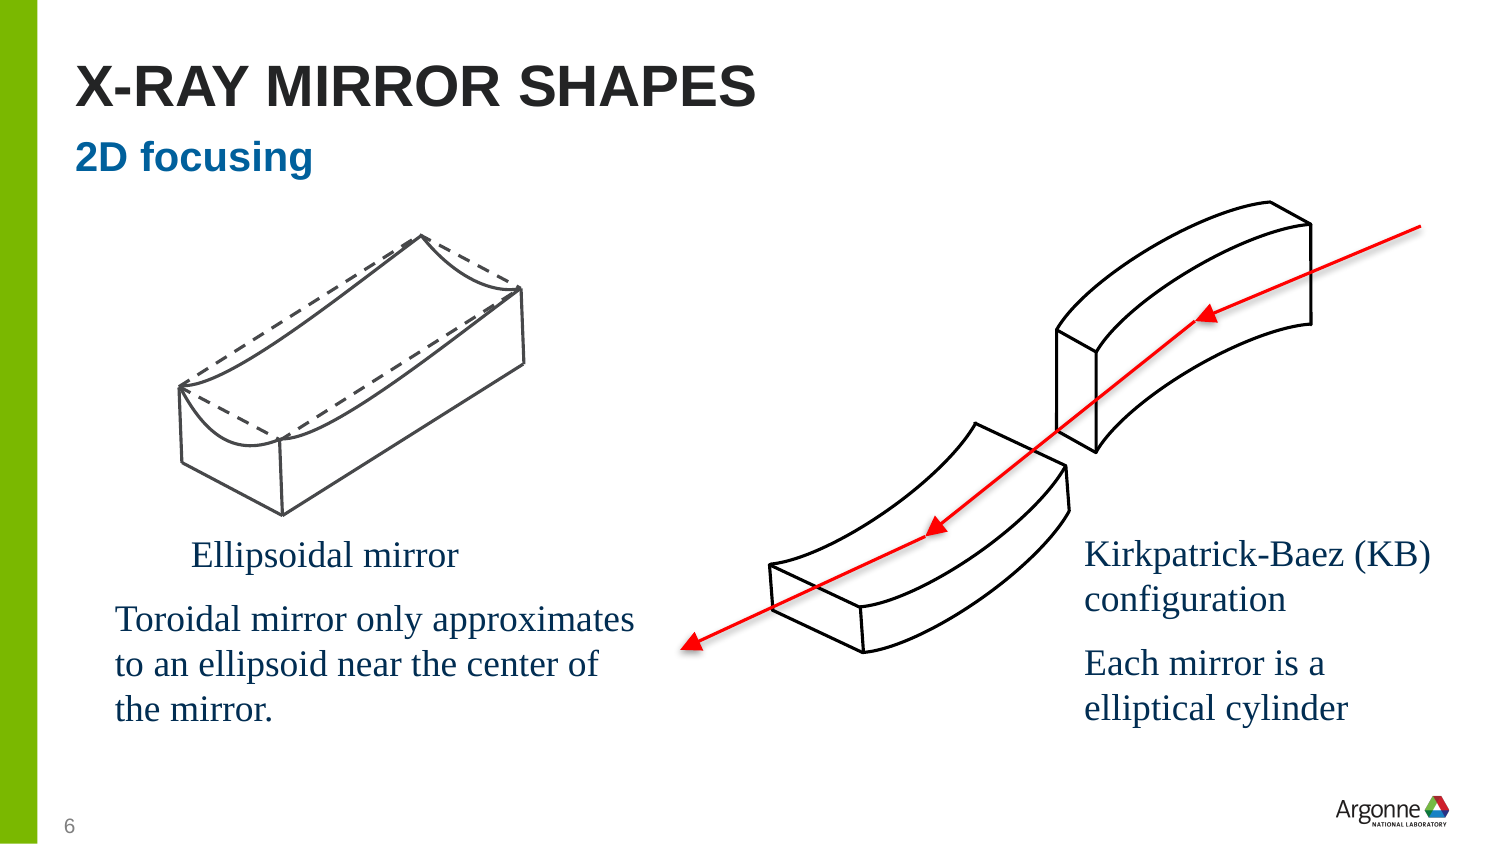

# X-ray mirror shapes
2D focusing

Kirkpatrick-Baez (KB) configuration
Each mirror is a elliptical cylinder
        Ellipsoidal mirror
Toroidal mirror only approximates to an ellipsoid near the center of the mirror.
6